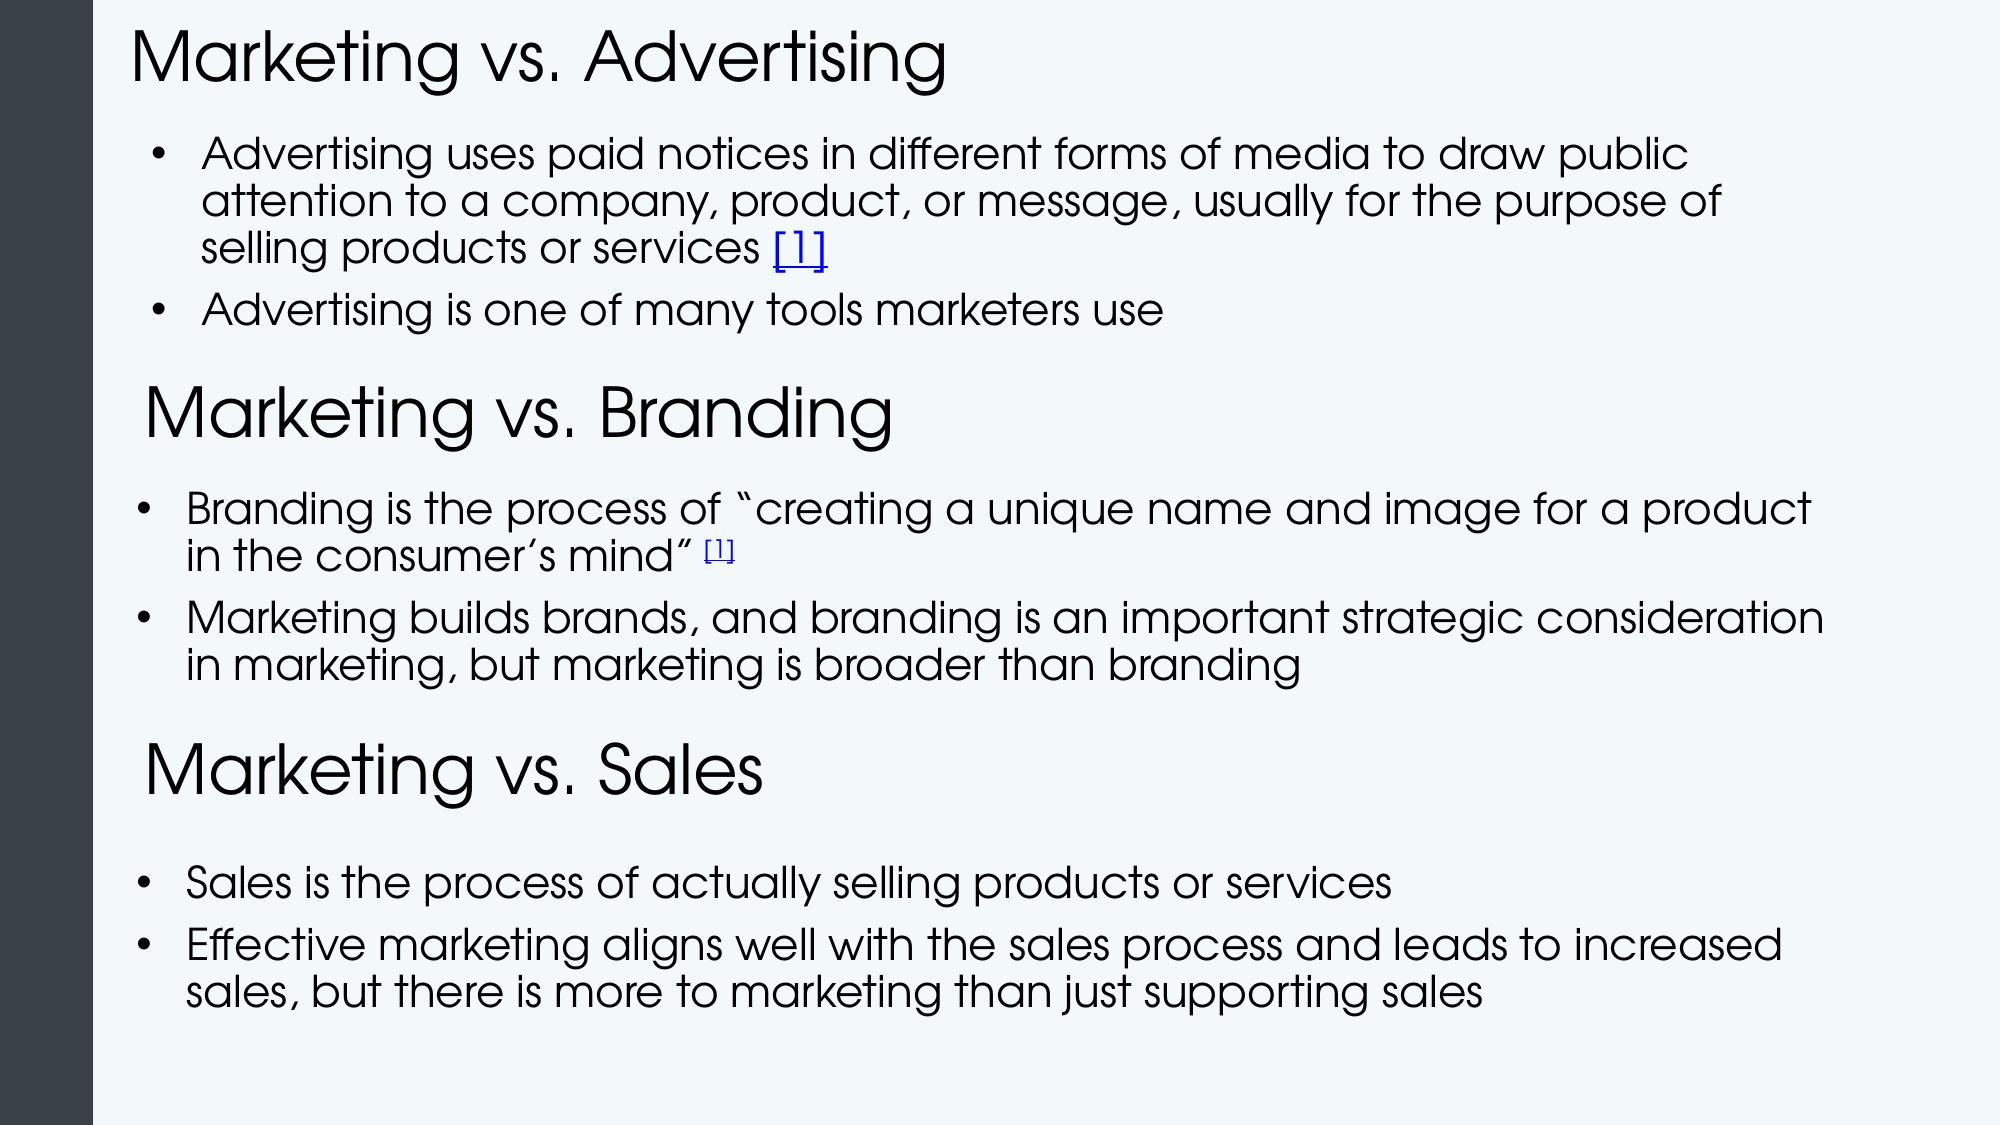

# Marketing vs. Advertising
Advertising uses paid notices in different forms of media to draw public attention to a company, product, or message, usually for the purpose of selling products or services [1]
Advertising is one of many tools marketers use
Marketing vs. Branding
Branding is the process of “creating a unique name and image for a product in the consumer’s mind” [1]
Marketing builds brands, and branding is an important strategic consideration in marketing, but marketing is broader than branding
Marketing vs. Sales
Sales is the process of actually selling products or services
Effective marketing aligns well with the sales process and leads to increased sales, but there is more to marketing than just supporting sales